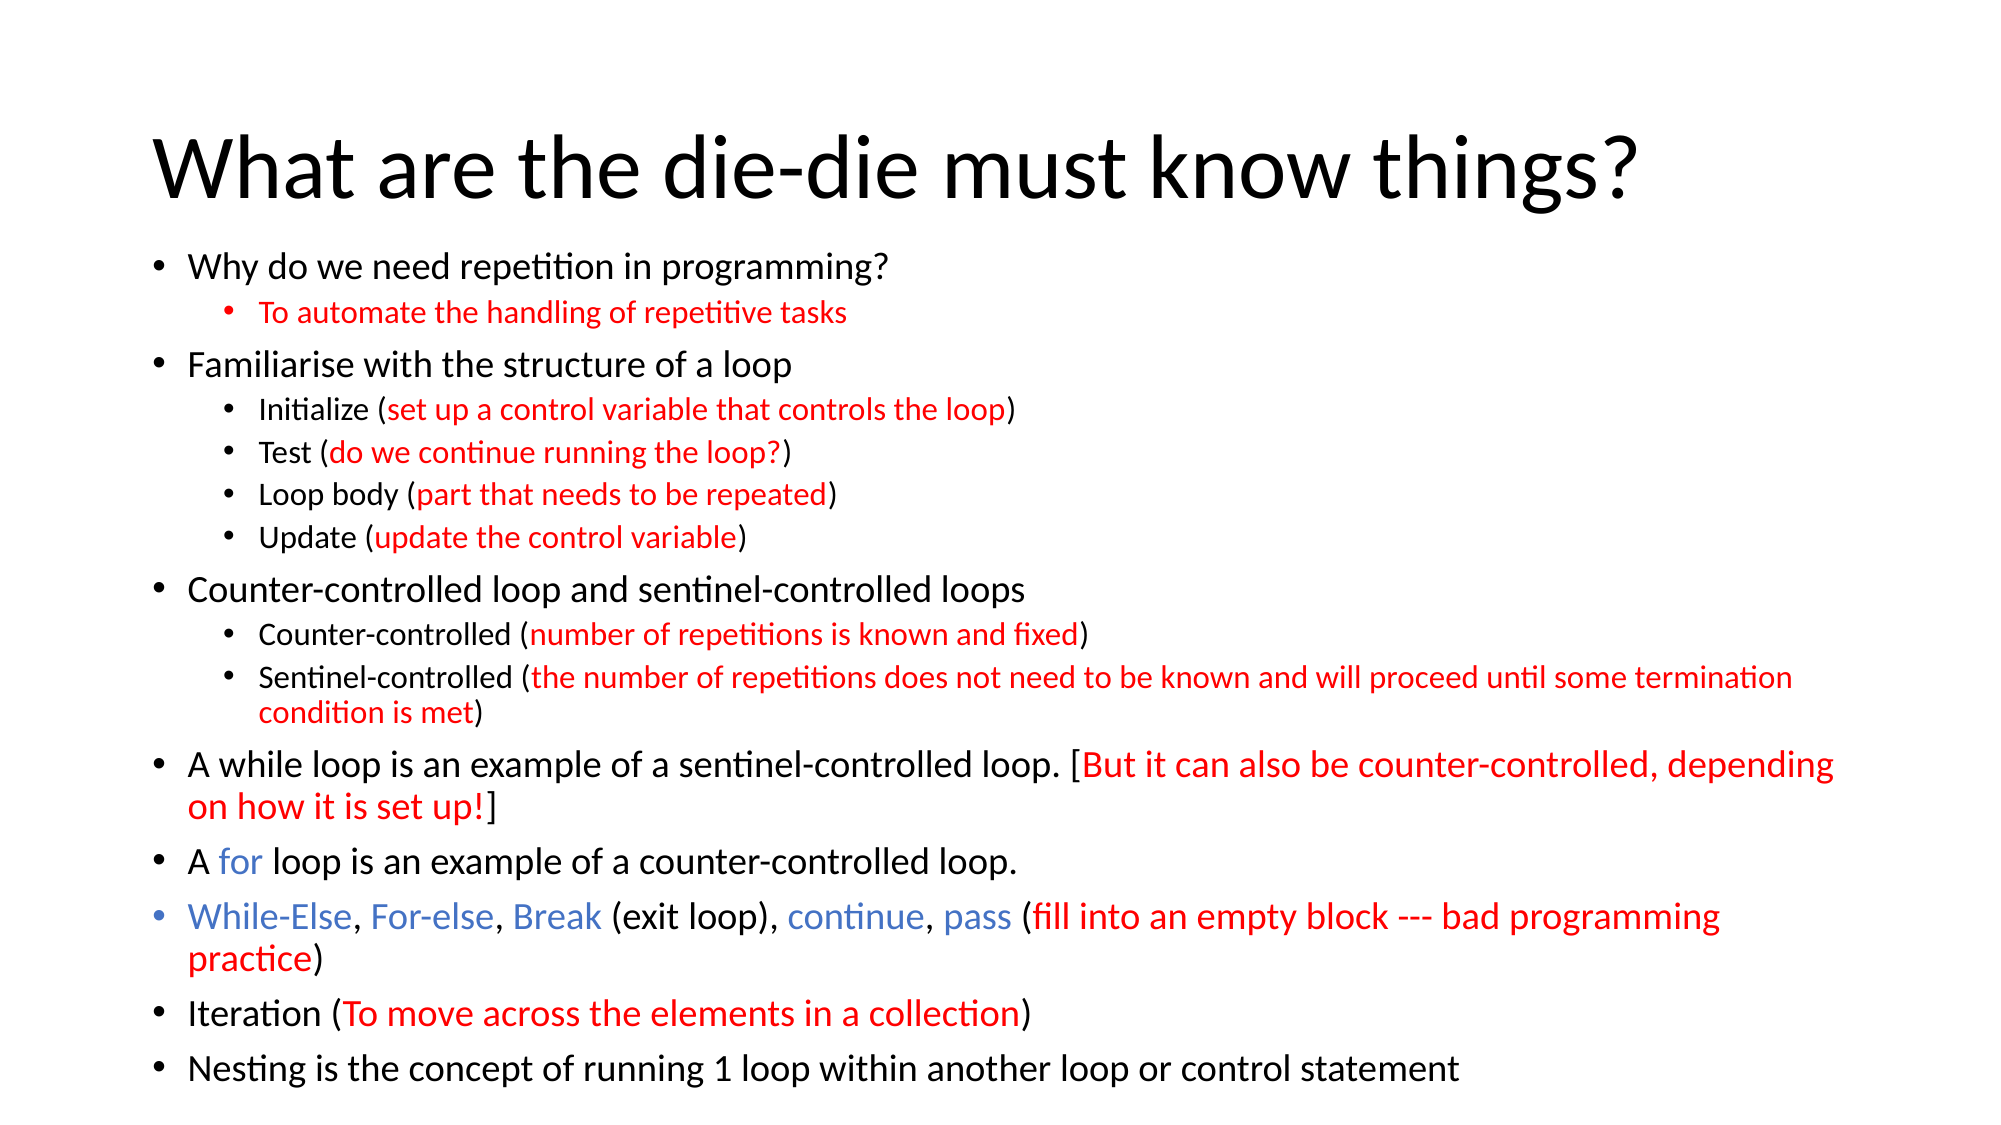

# What are the die-die must know things?
Why do we need repetition in programming?
To automate the handling of repetitive tasks
Familiarise with the structure of a loop
Initialize (set up a control variable that controls the loop)
Test (do we continue running the loop?)
Loop body (part that needs to be repeated)
Update (update the control variable)
Counter-controlled loop and sentinel-controlled loops
Counter-controlled (number of repetitions is known and fixed)
Sentinel-controlled (the number of repetitions does not need to be known and will proceed until some termination condition is met)
A while loop is an example of a sentinel-controlled loop. [But it can also be counter-controlled, depending on how it is set up!]
A for loop is an example of a counter-controlled loop.
While-Else, For-else, Break (exit loop), continue, pass (fill into an empty block --- bad programming practice)
Iteration (To move across the elements in a collection)
Nesting is the concept of running 1 loop within another loop or control statement